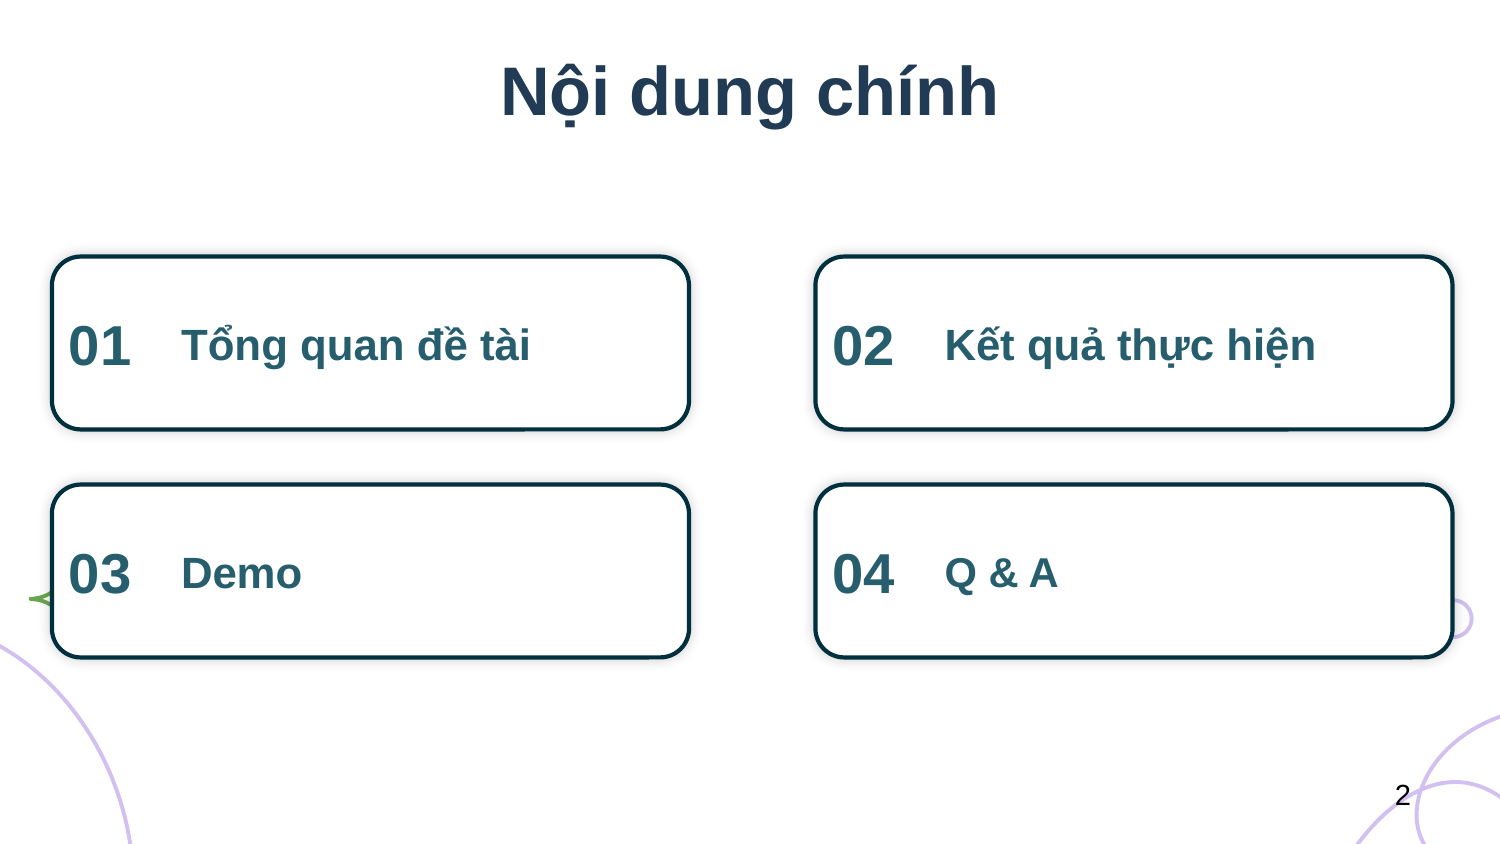

Nội dung chính
01

Tổng quan đề tài
02

Kết quả thực hiện

03

Demo
04

Q & A

2